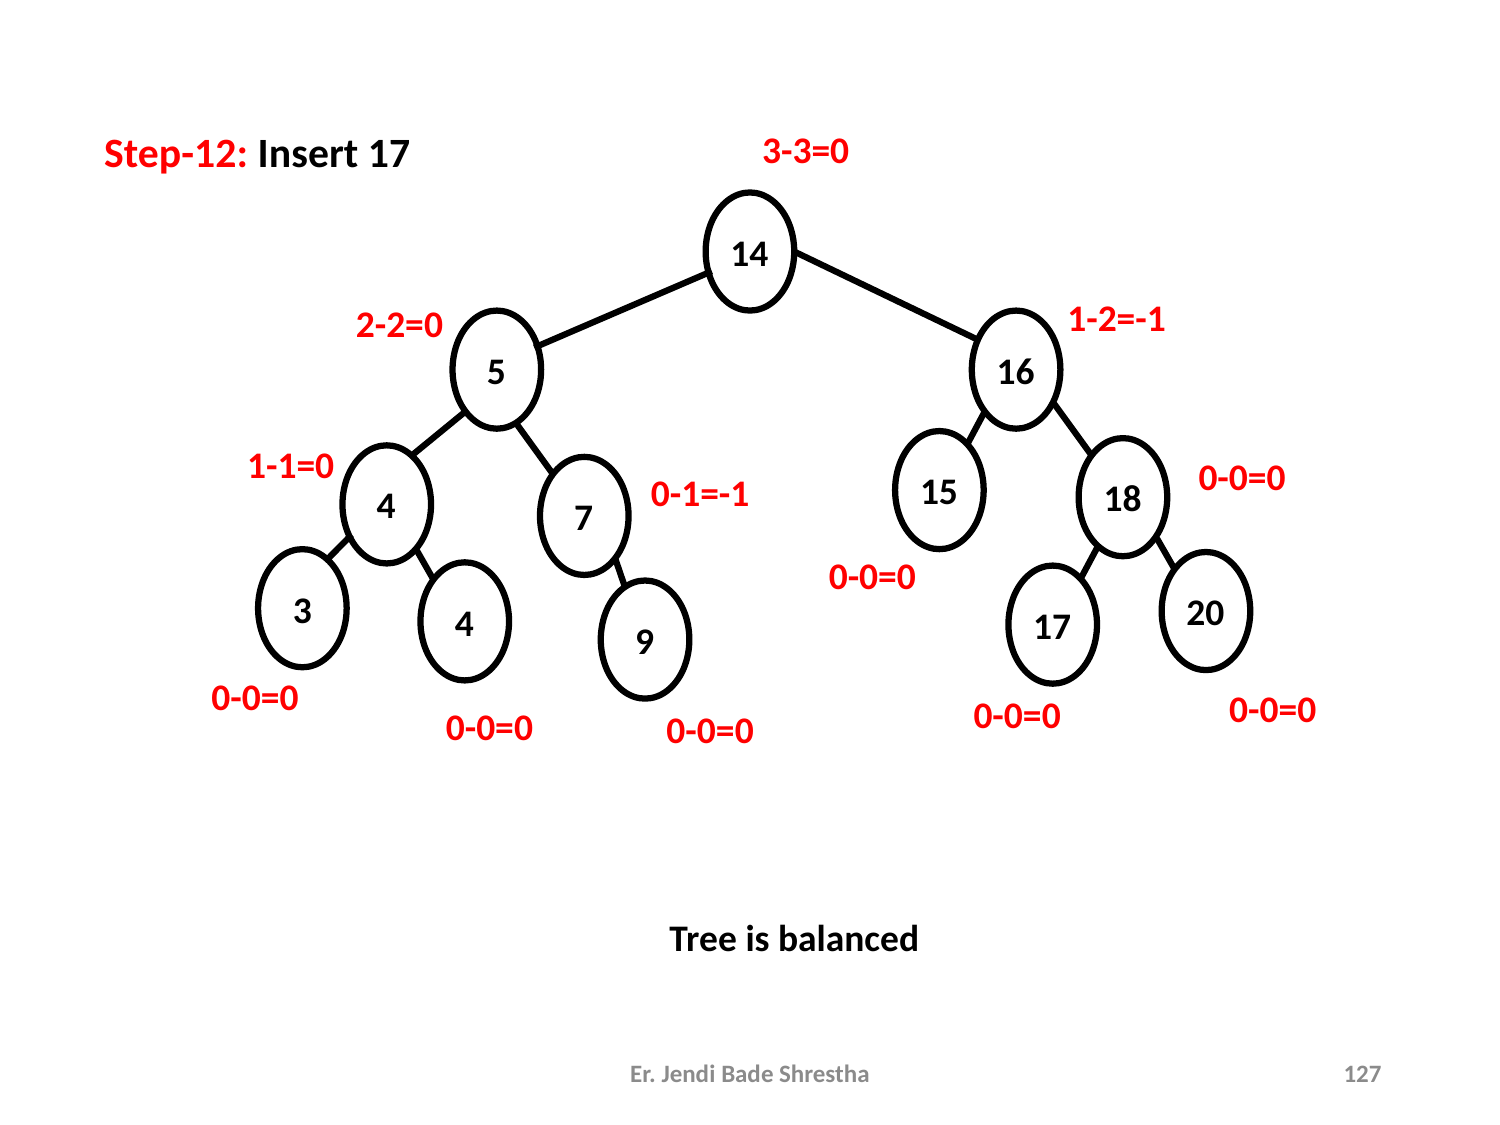

Step-12: Insert 17
	3-3=0

14
1-2=-1
2-2=0

5
16

1-1=0

0-0=0

15
0-1=-1
18
4
7
0-0=0
3

20
4
17
9
0-0=0
0-0=0
0-0=0
0-0=0
0-0=0
Tree is balanced
Er. Jendi Bade Shrestha
127